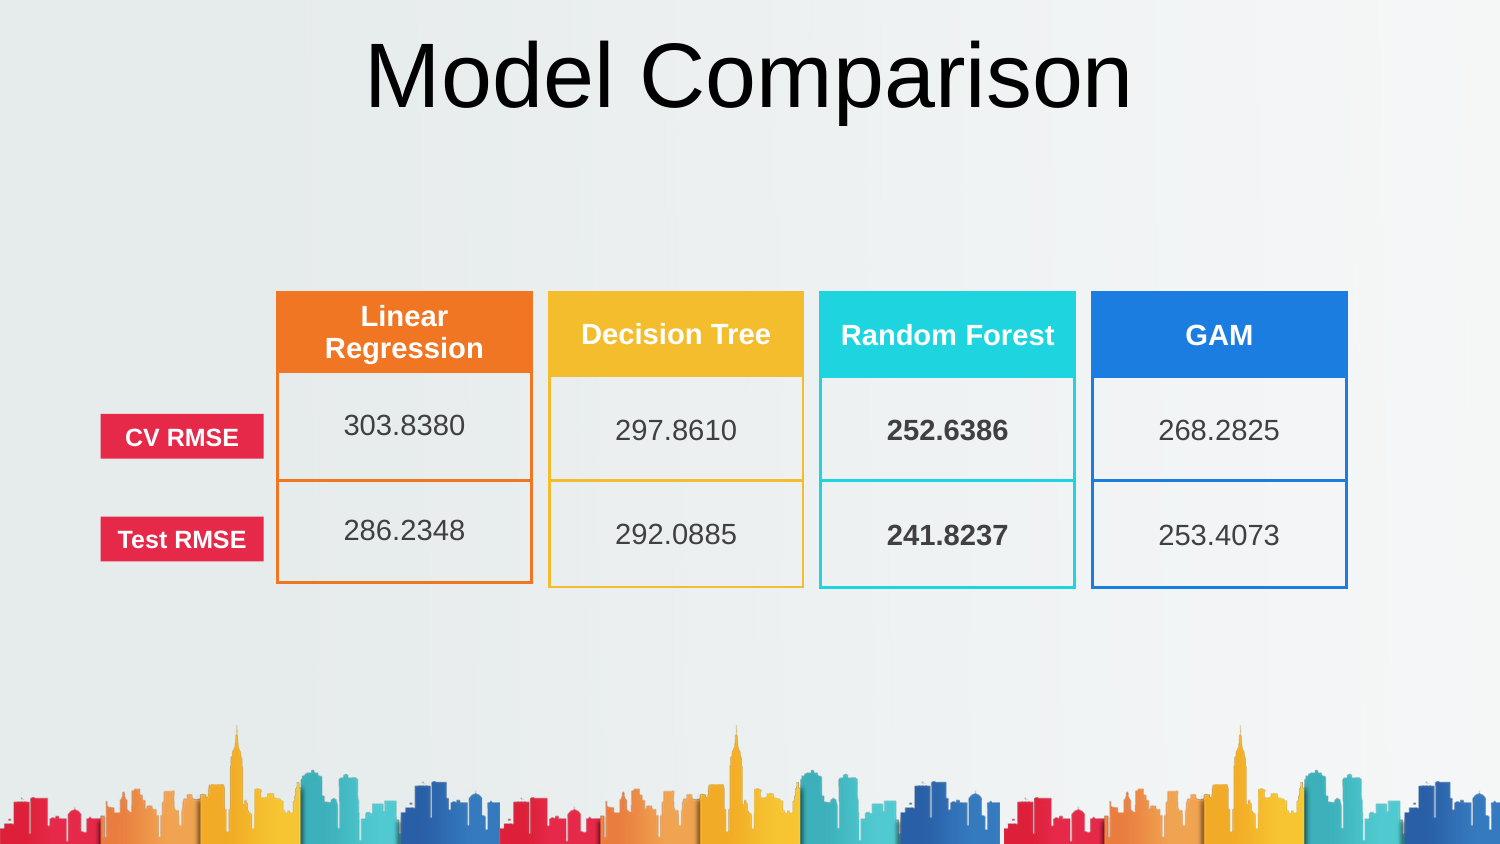

Model Comparison
| Random Forest |
| --- |
| 252.6386 |
| 241.8237 |
| GAM |
| --- |
| 268.2825 |
| 253.4073 |
| Linear Regression |
| --- |
| 303.8380 |
| 286.2348 |
| Decision Tree |
| --- |
| 297.8610 |
| 292.0885 |
CV RMSE
Test RMSE